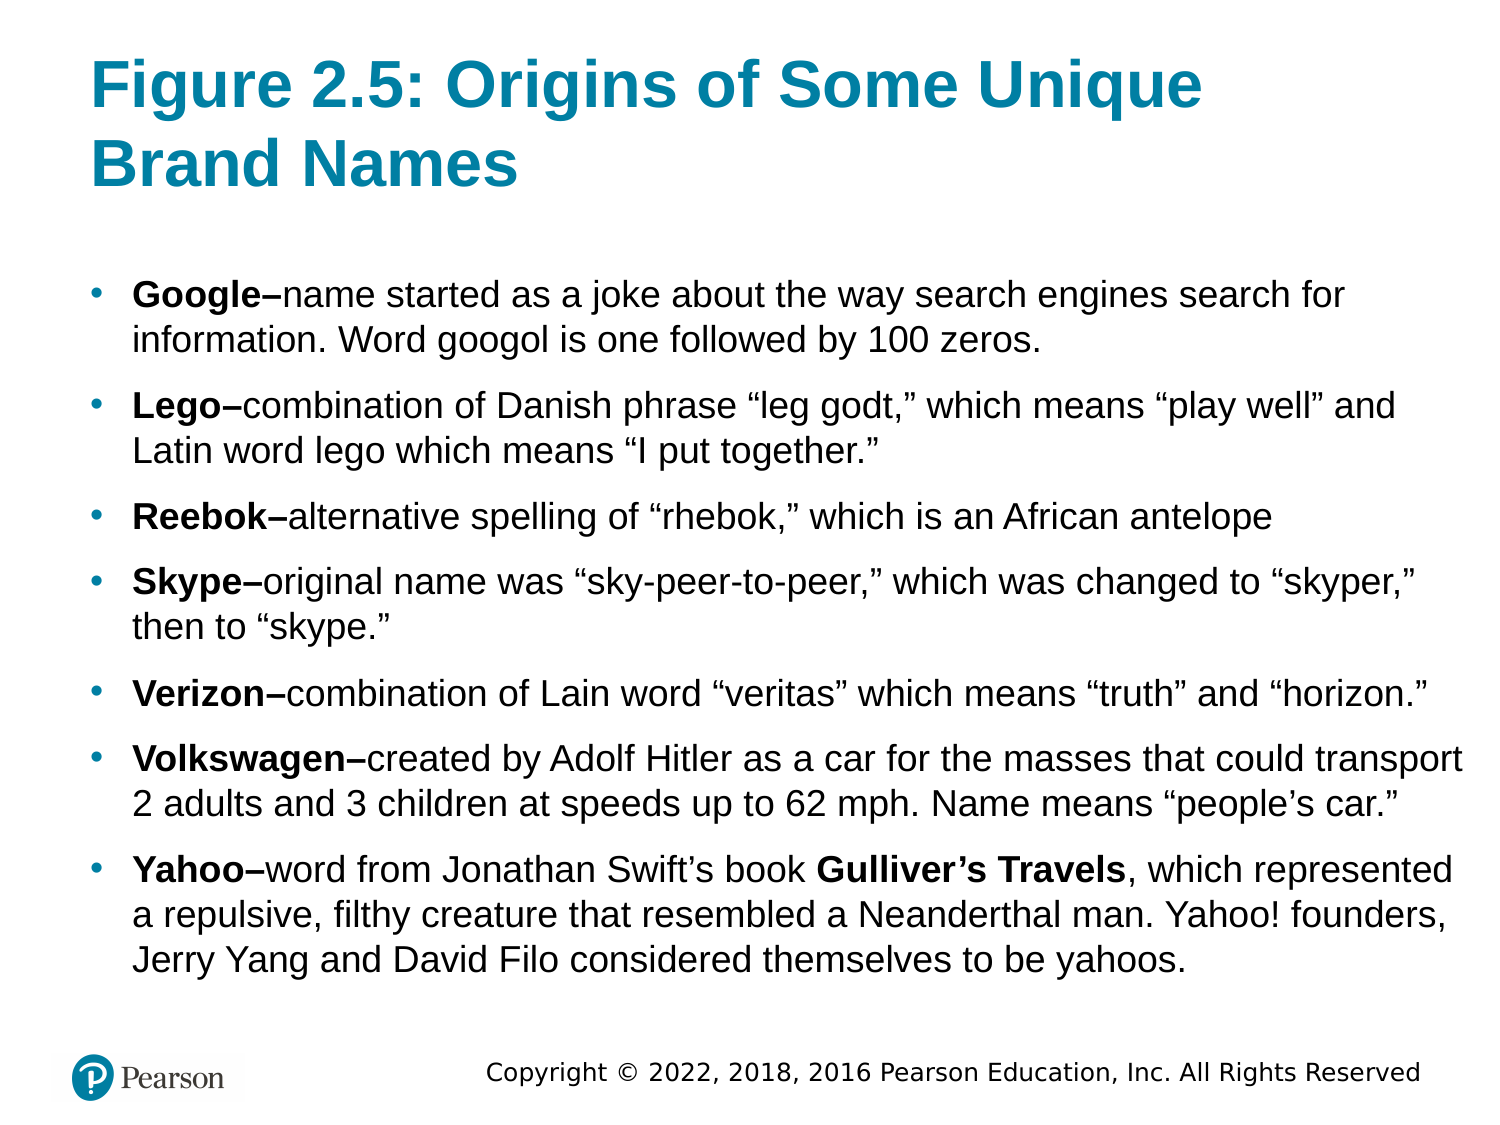

# Figure 2.5: Origins of Some Unique Brand Names
Google–name started as a joke about the way search engines search for information. Word googol is one followed by 100 zeros.
Lego–combination of Danish phrase “leg godt,” which means “play well” and Latin word lego which means “I put together.”
Reebok–alternative spelling of “rhebok,” which is an African antelope
Skype–original name was “sky-peer-to-peer,” which was changed to “skyper,” then to “skype.”
Verizon–combination of Lain word “veritas” which means “truth” and “horizon.”
Volkswagen–created by Adolf Hitler as a car for the masses that could transport 2 adults and 3 children at speeds up to 62 mph. Name means “people’s car.”
Yahoo–word from Jonathan Swift’s book Gulliver’s Travels, which represented a repulsive, filthy creature that resembled a Neanderthal man. Yahoo! founders, Jerry Yang and David Filo considered themselves to be yahoos.